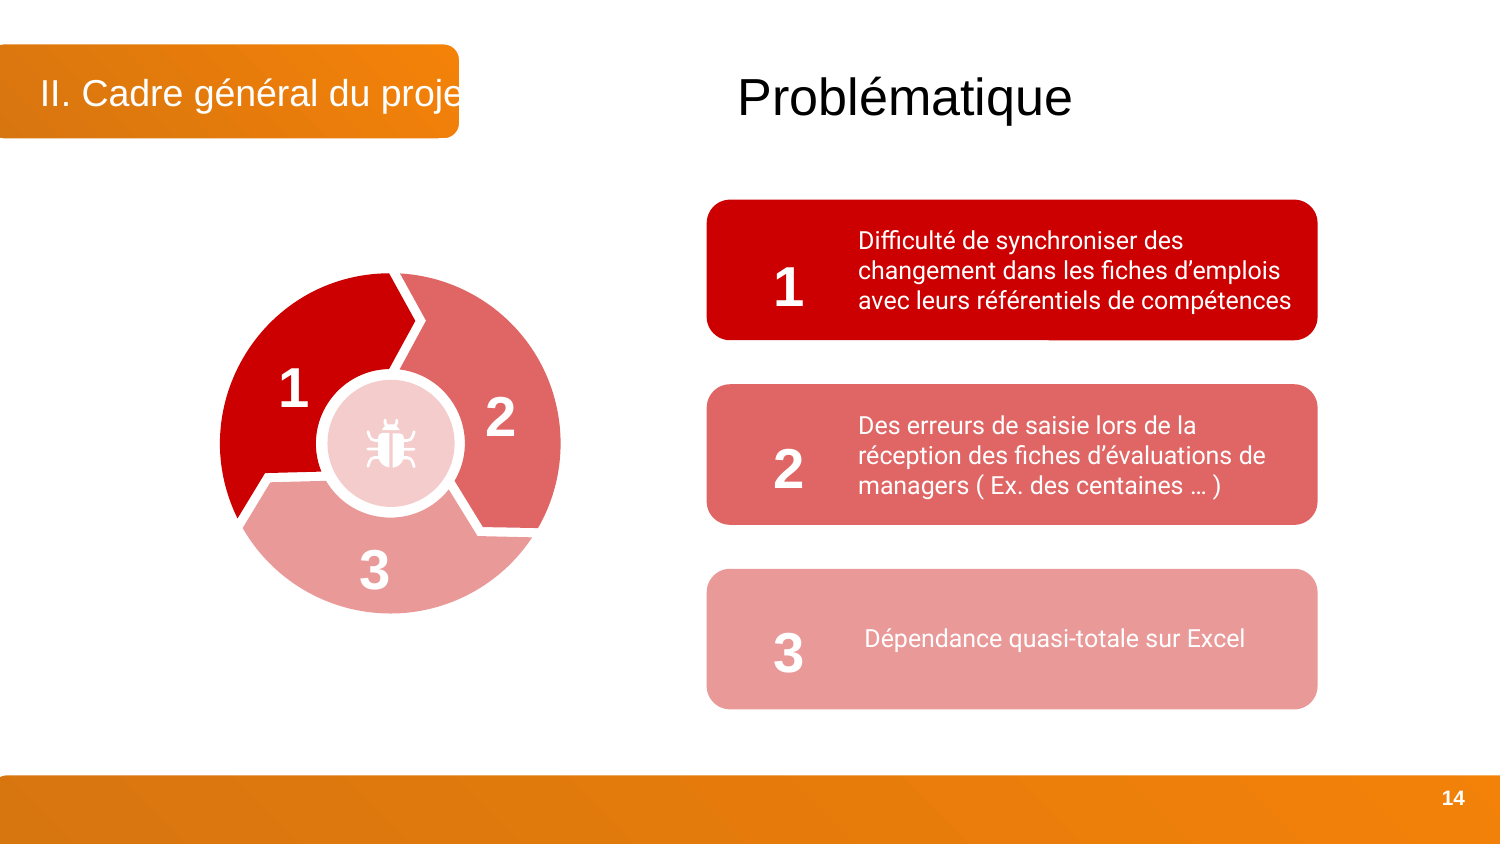

# Problématique
II. Cadre général du projet

Difficulté de synchroniser des changement dans les fiches d’emplois avec leurs référentiels de compétences
1

1

2

Des erreurs de saisie lors de la réception des fiches d’évaluations de managers ( Ex. des centaines … )
2

3

Dépendance quasi-totale sur Excel
3
14